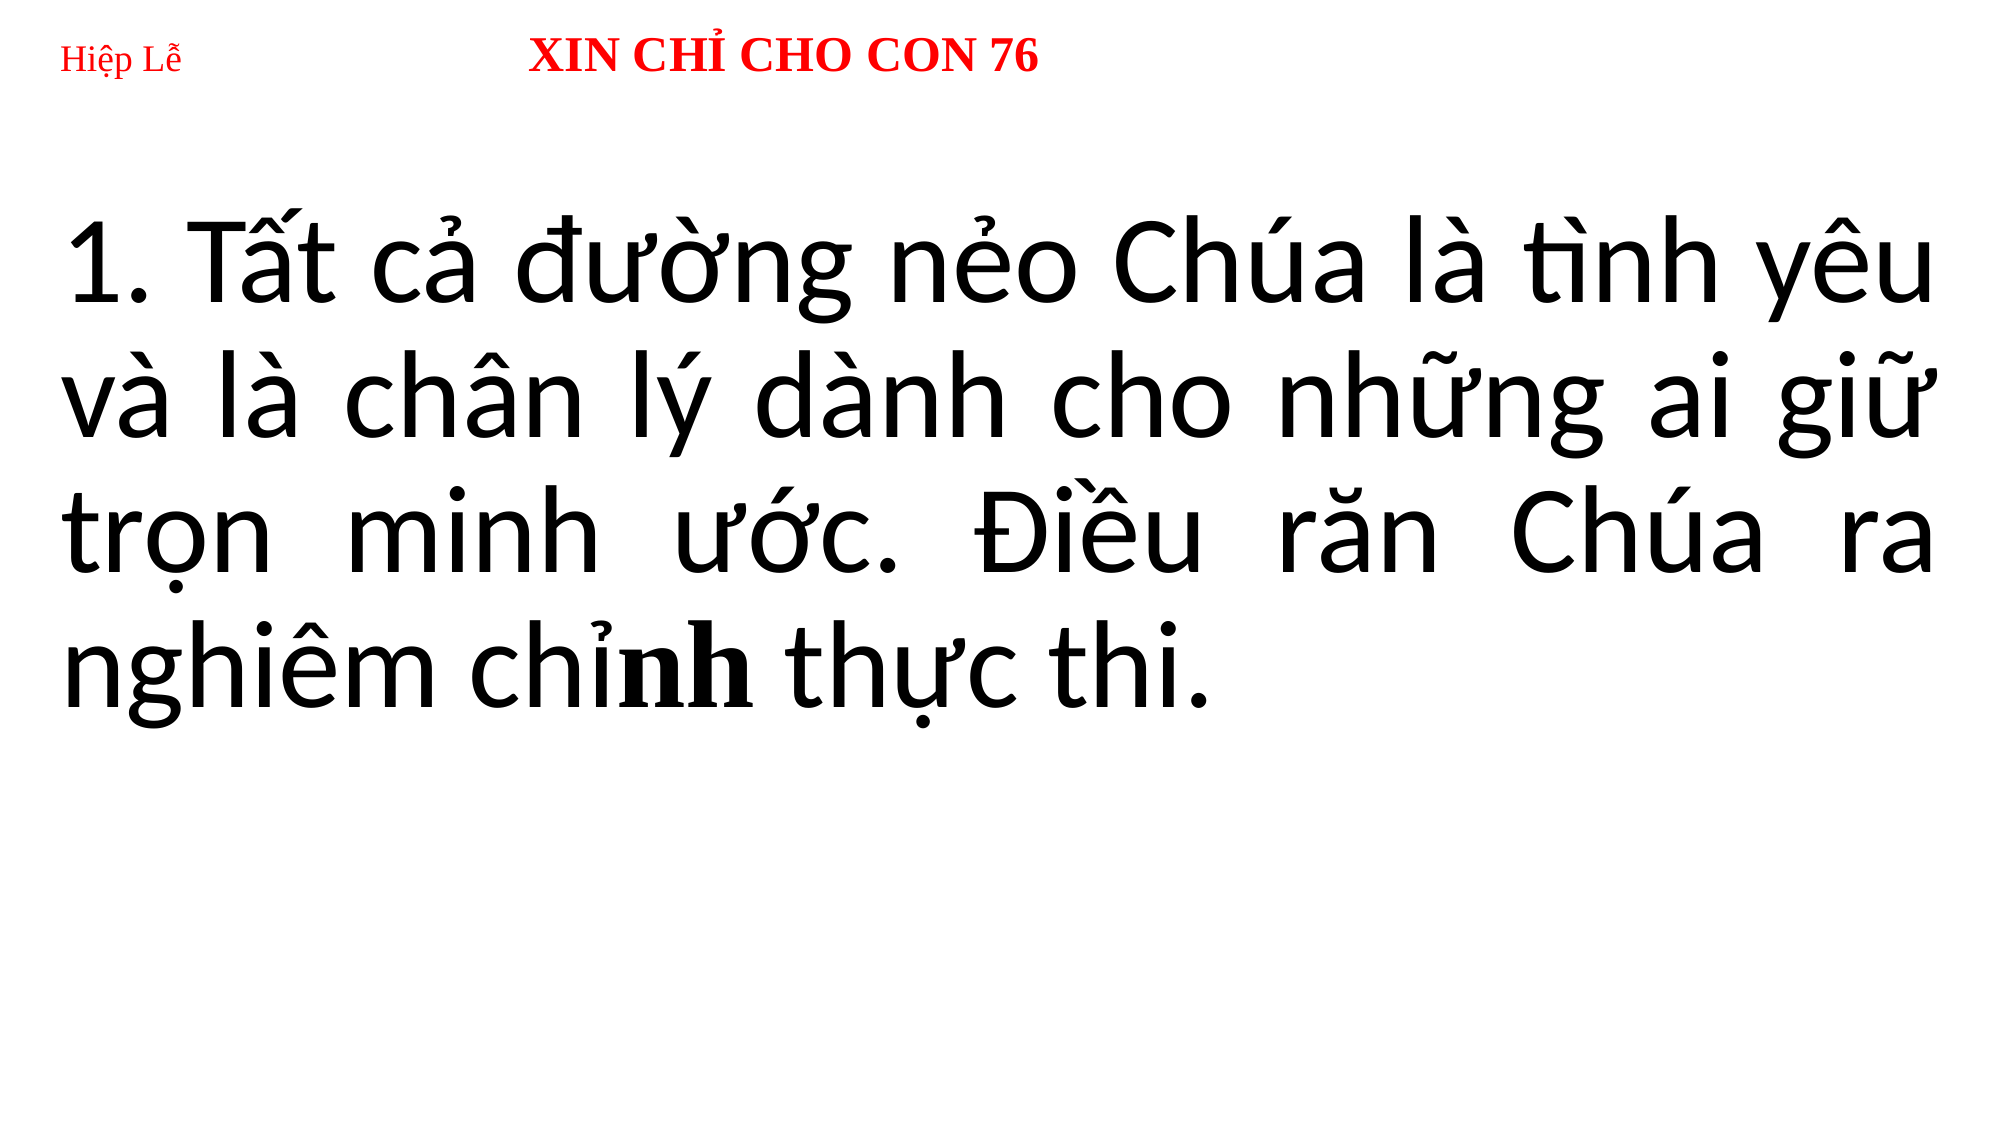

# Hiệp Lễ                         	  XIN CHỈ CHO CON 76
1. Tất cả đường nẻo Chúa là tình yêu và là chân lý dành cho những ai giữ trọn minh ước. Điều răn Chúa ra nghiêm chỉnh thực thi.